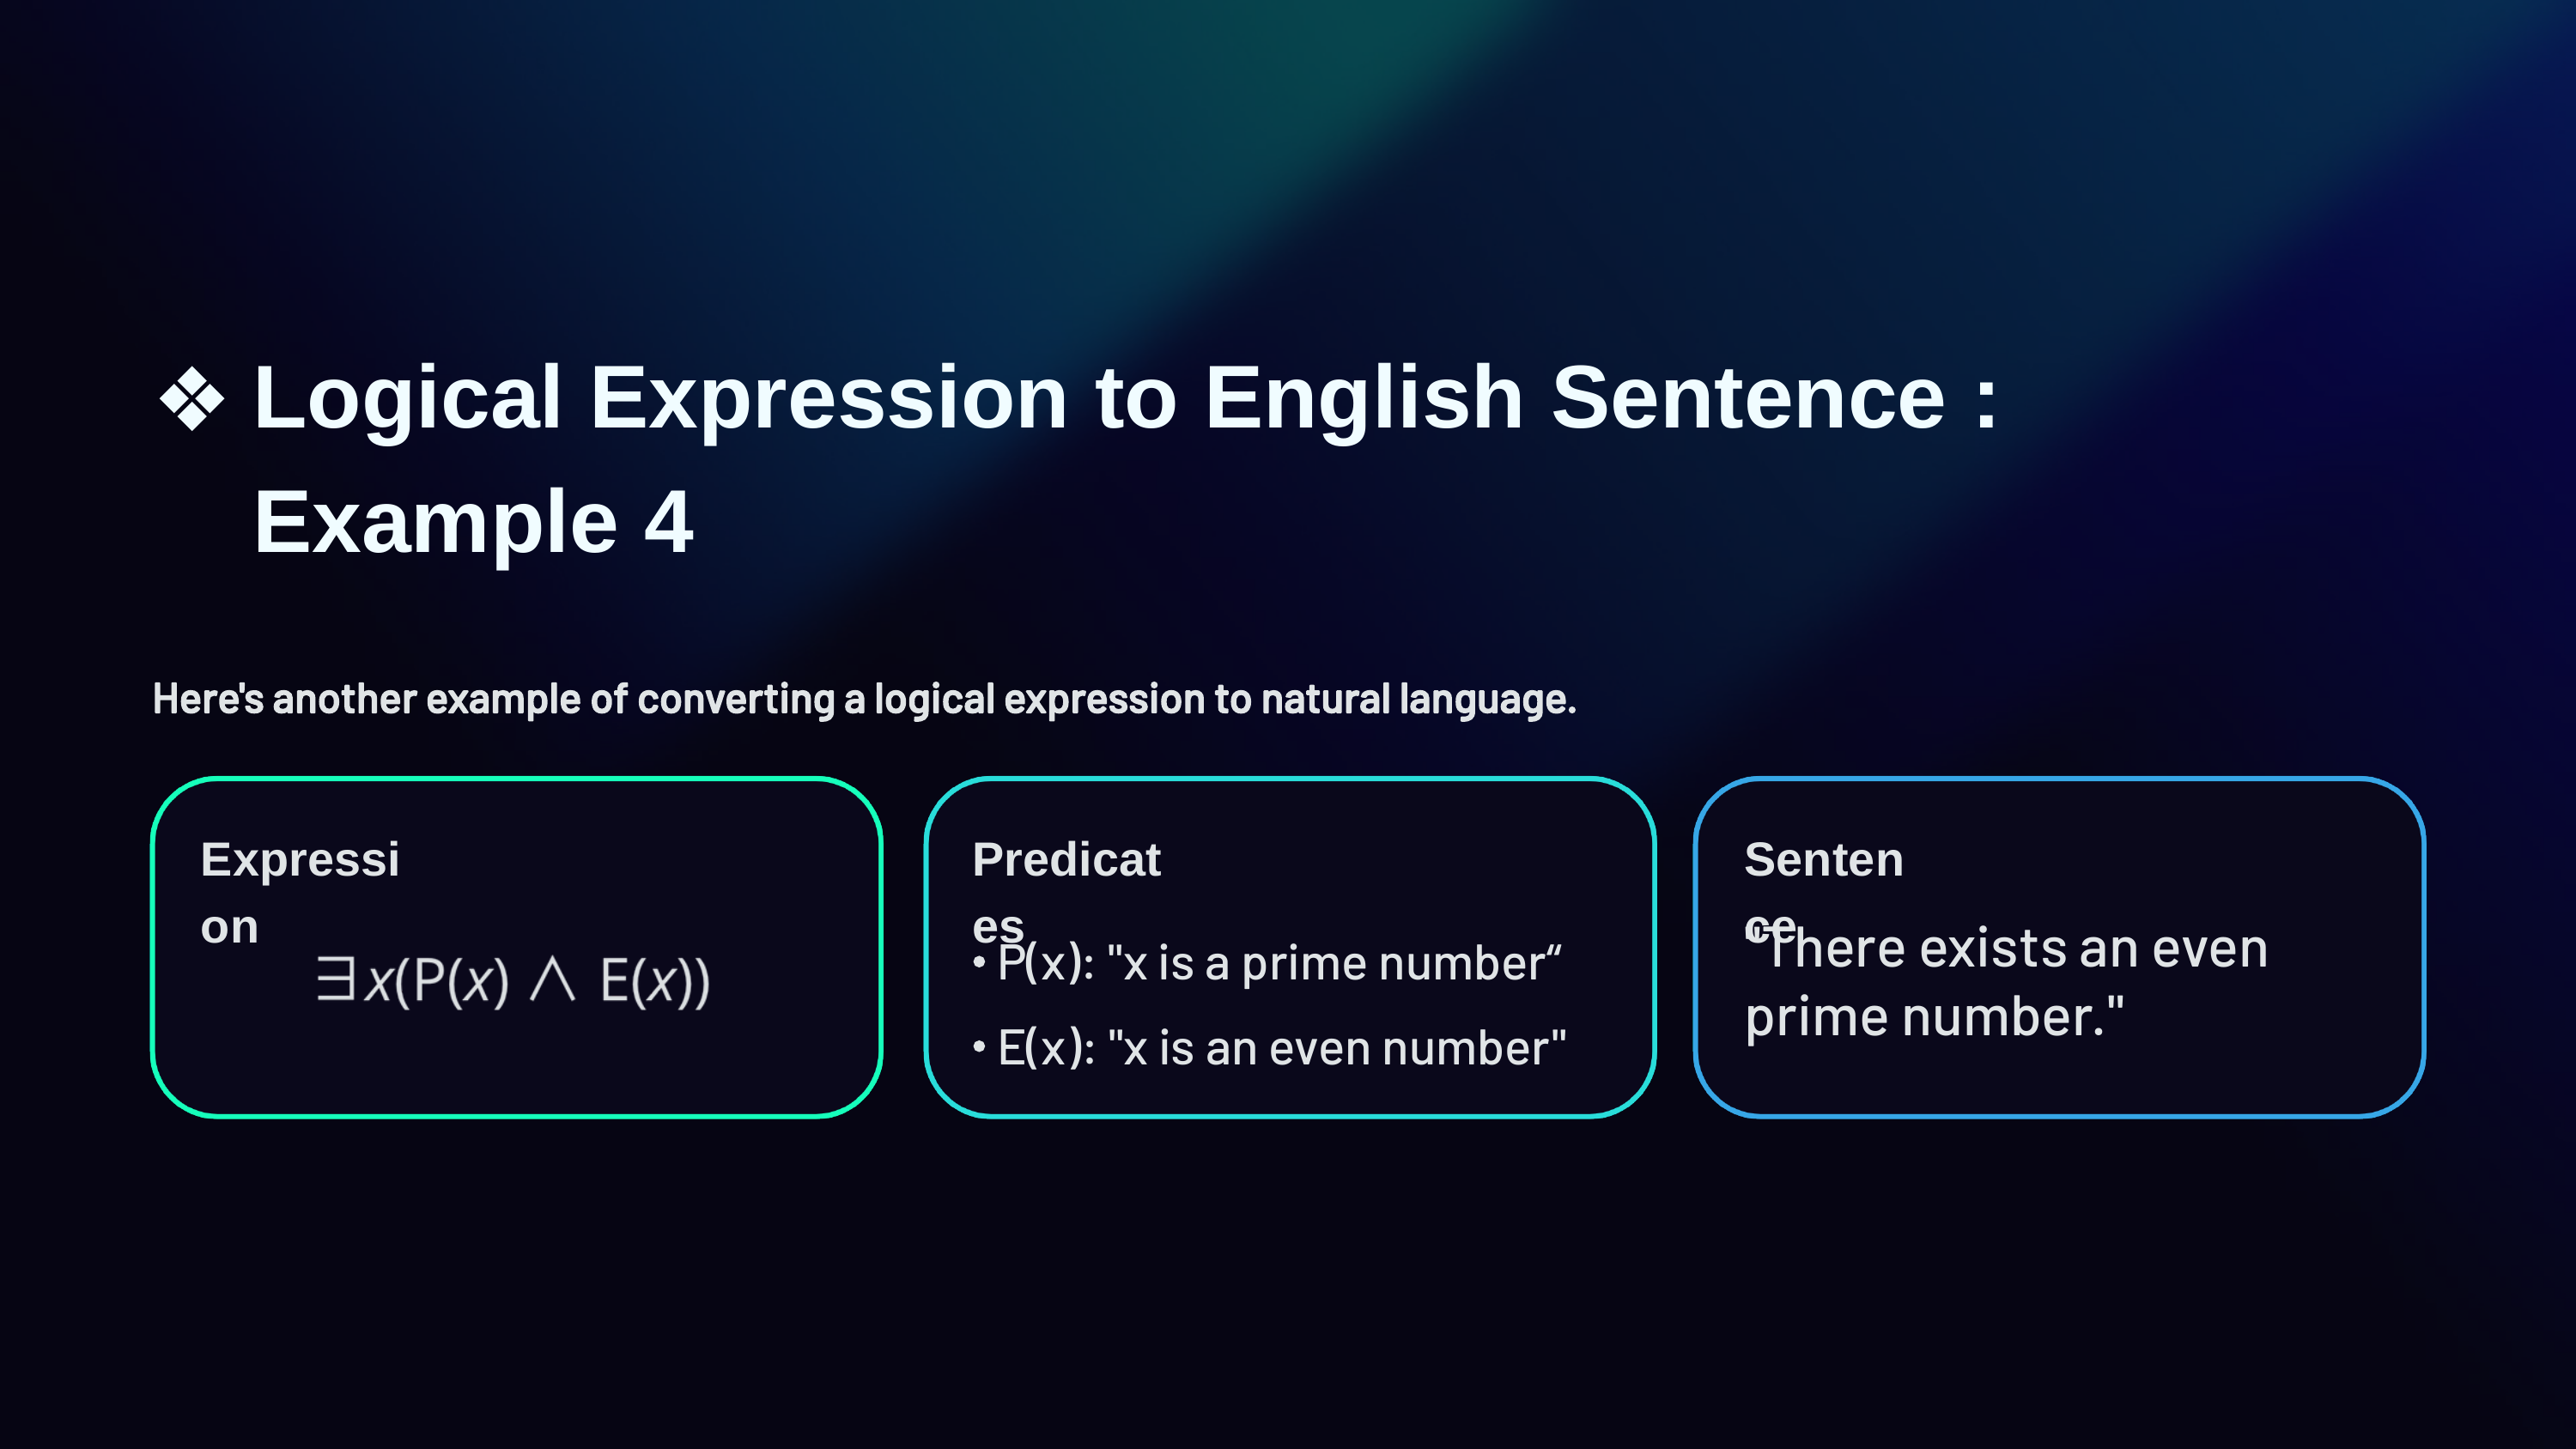

Logical Expression to English Sentence : Example 4
❖
Here's another example of converting a logical expression to natural language.

Expression
Predicates
Sentence
• •
P(x): "x is a prime number“
E(x): "x is an even number"
"There exists an even prime number."